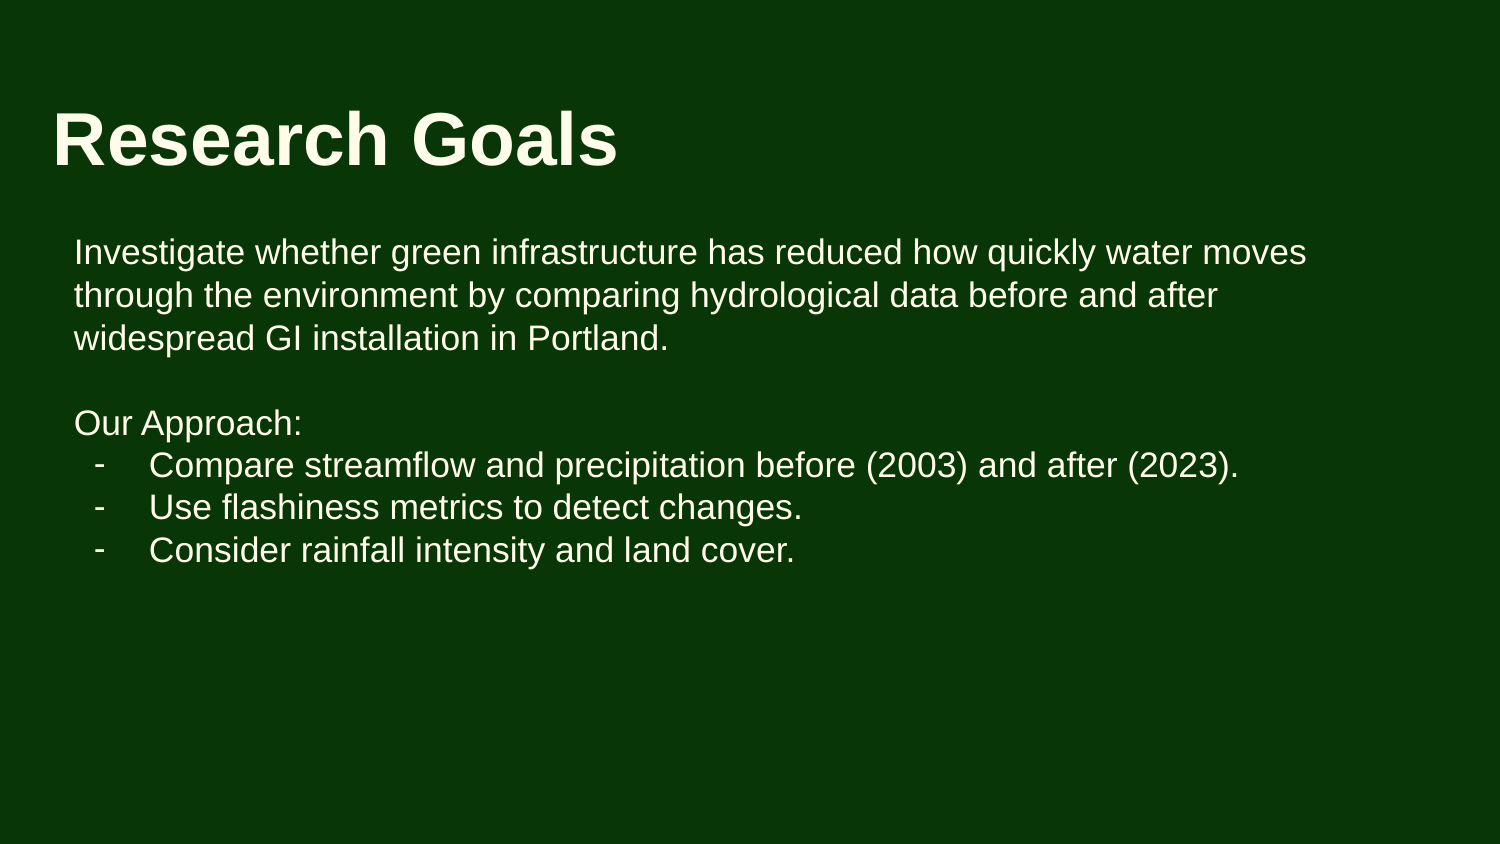

# Research Goals
Investigate whether green infrastructure has reduced how quickly water moves through the environment by comparing hydrological data before and after widespread GI installation in Portland.

Our Approach:
Compare streamflow and precipitation before (2003) and after (2023).
Use flashiness metrics to detect changes.
Consider rainfall intensity and land cover.